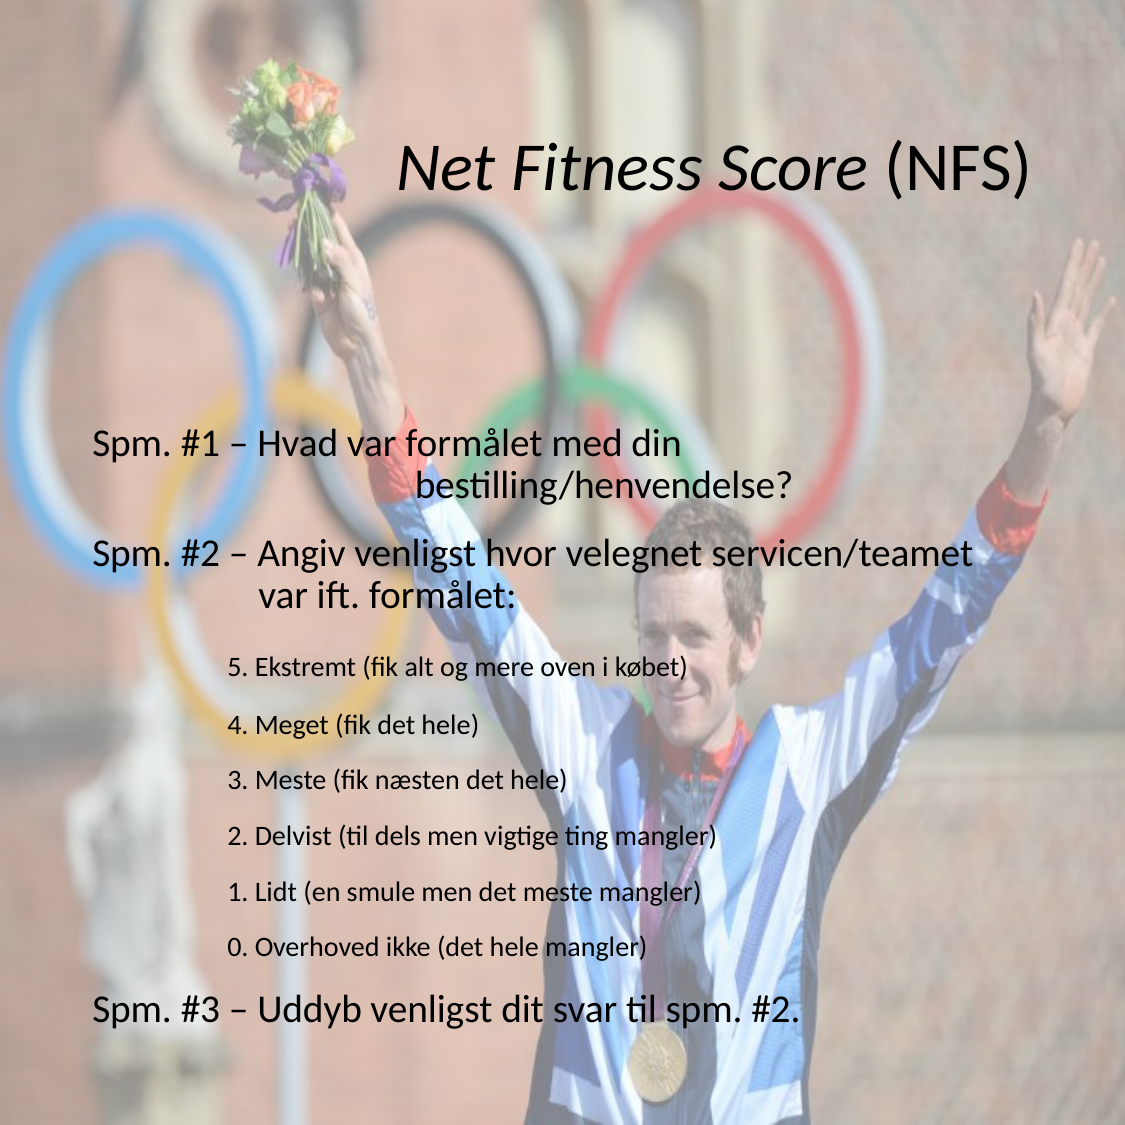

# Net Fitness Score (NFS)

Spm. #1 – Hvad var formålet med din        	  			      bestilling/henvendelse?
Spm. #2 – Angiv venligst hvor velegnet servicen/teamet
                   var ift. formålet:
	5. Ekstremt (fik alt og mere oven i købet)
	4. Meget (fik det hele)
	3. Meste (fik næsten det hele)
	2. Delvist (til dels men vigtige ting mangler)
	1. Lidt (en smule men det meste mangler)
	0. Overhoved ikke (det hele mangler)
Spm. #3 – Uddyb venligst dit svar til spm. #2.